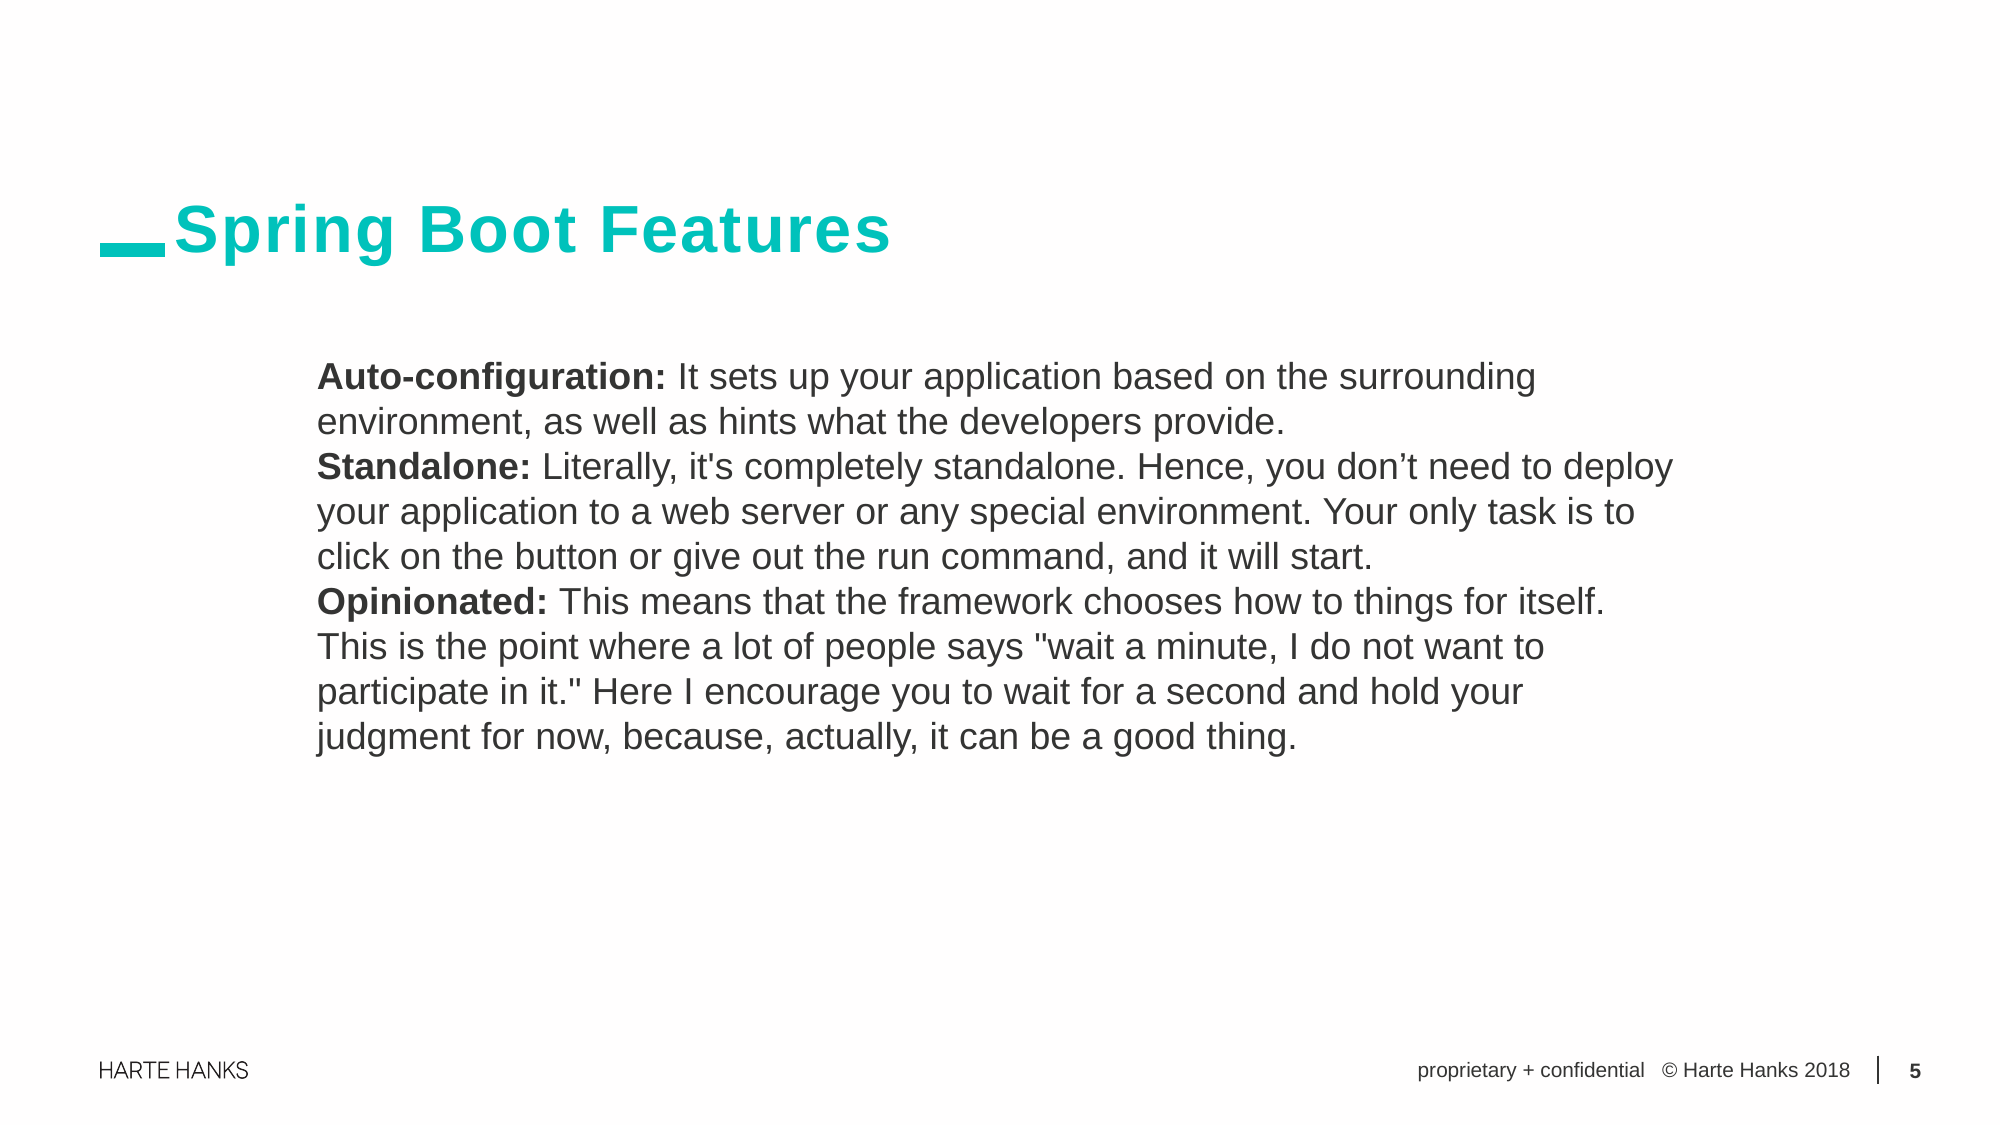

Spring Boot Features
Auto-configuration: It sets up your application based on the surrounding environment, as well as hints what the developers provide.
Standalone: Literally, it's completely standalone. Hence, you don’t need to deploy your application to a web server or any special environment. Your only task is to click on the button or give out the run command, and it will start.
Opinionated: This means that the framework chooses how to things for itself. This is the point where a lot of people says "wait a minute, I do not want to participate in it." Here I encourage you to wait for a second and hold your judgment for now, because, actually, it can be a good thing.